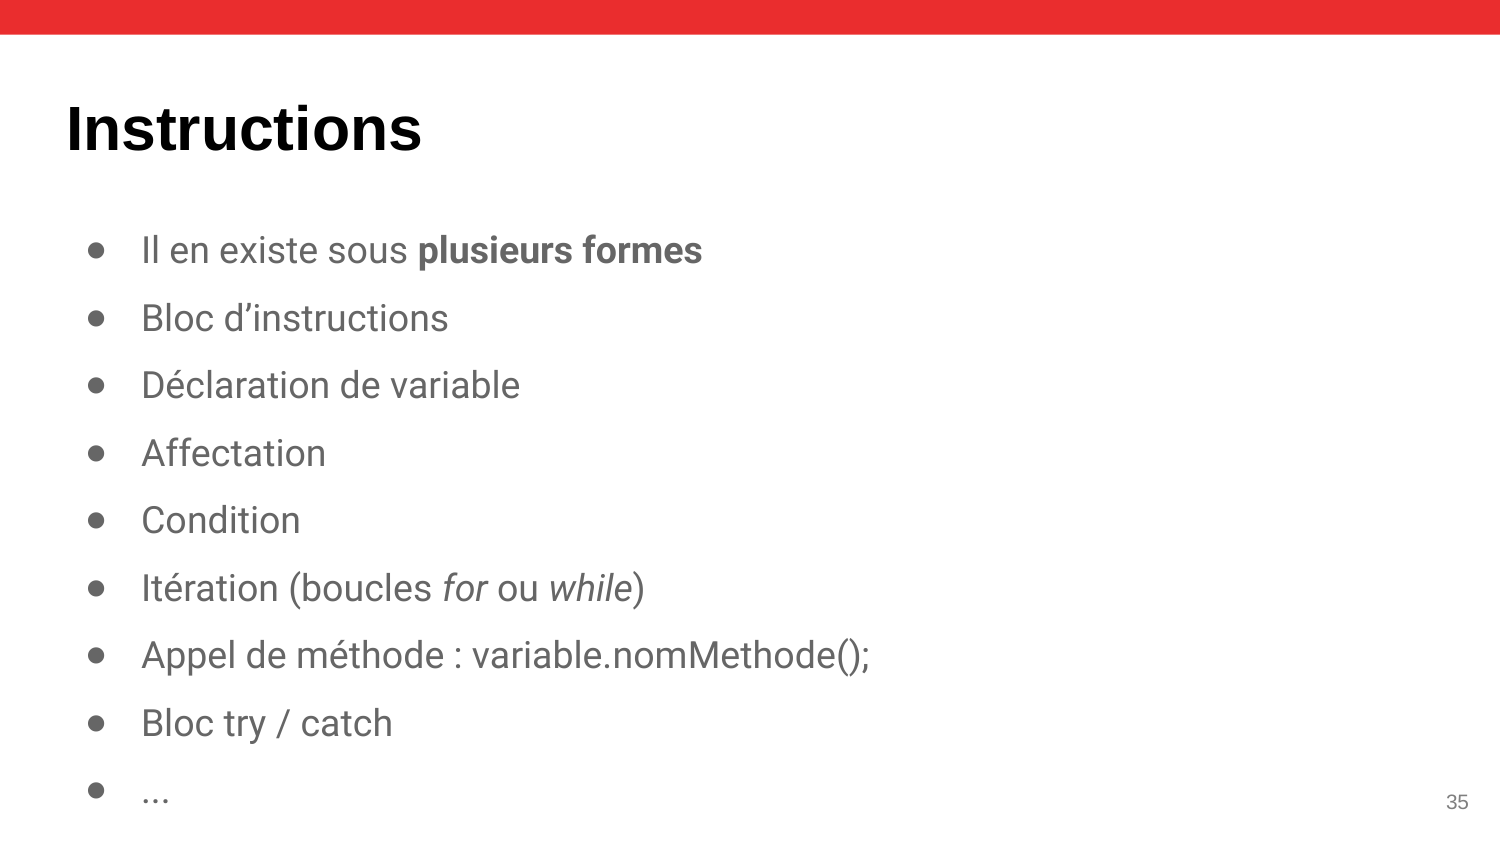

# Instructions
Il en existe sous plusieurs formes
Bloc d’instructions
Déclaration de variable
Affectation
Condition
Itération (boucles for ou while)
Appel de méthode : variable.nomMethode();
Bloc try / catch
...
35